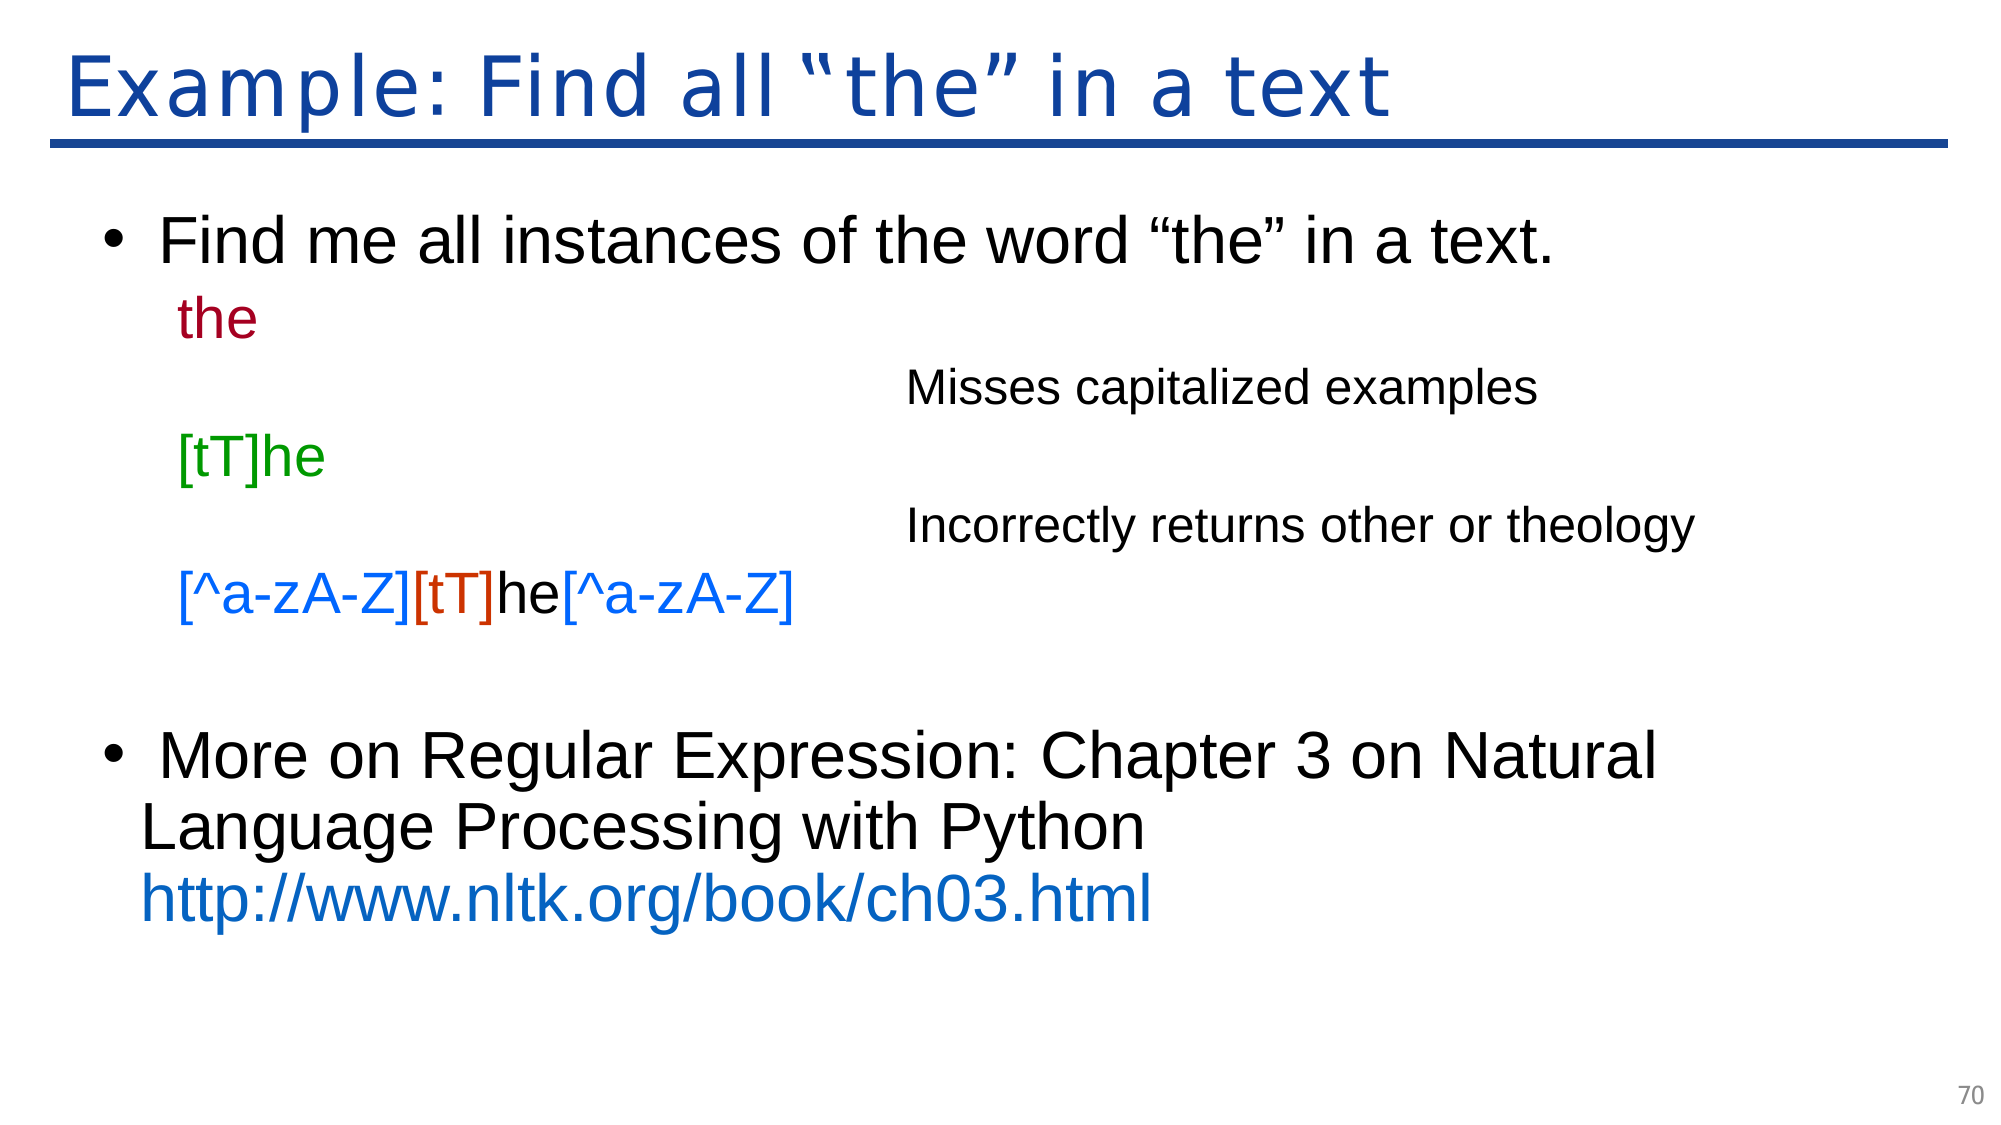

# Example: Find all “the” in a text
 Find me all instances of the word “the” in a text.
the
                                                Misses capitalized examples
[tT]he
                                                Incorrectly returns other or theology
[^a-zA-Z][tT]he[^a-zA-Z]

 More on Regular Expression: Chapter 3 on Natural Language Processing with Python http://www.nltk.org/book/ch03.html

70